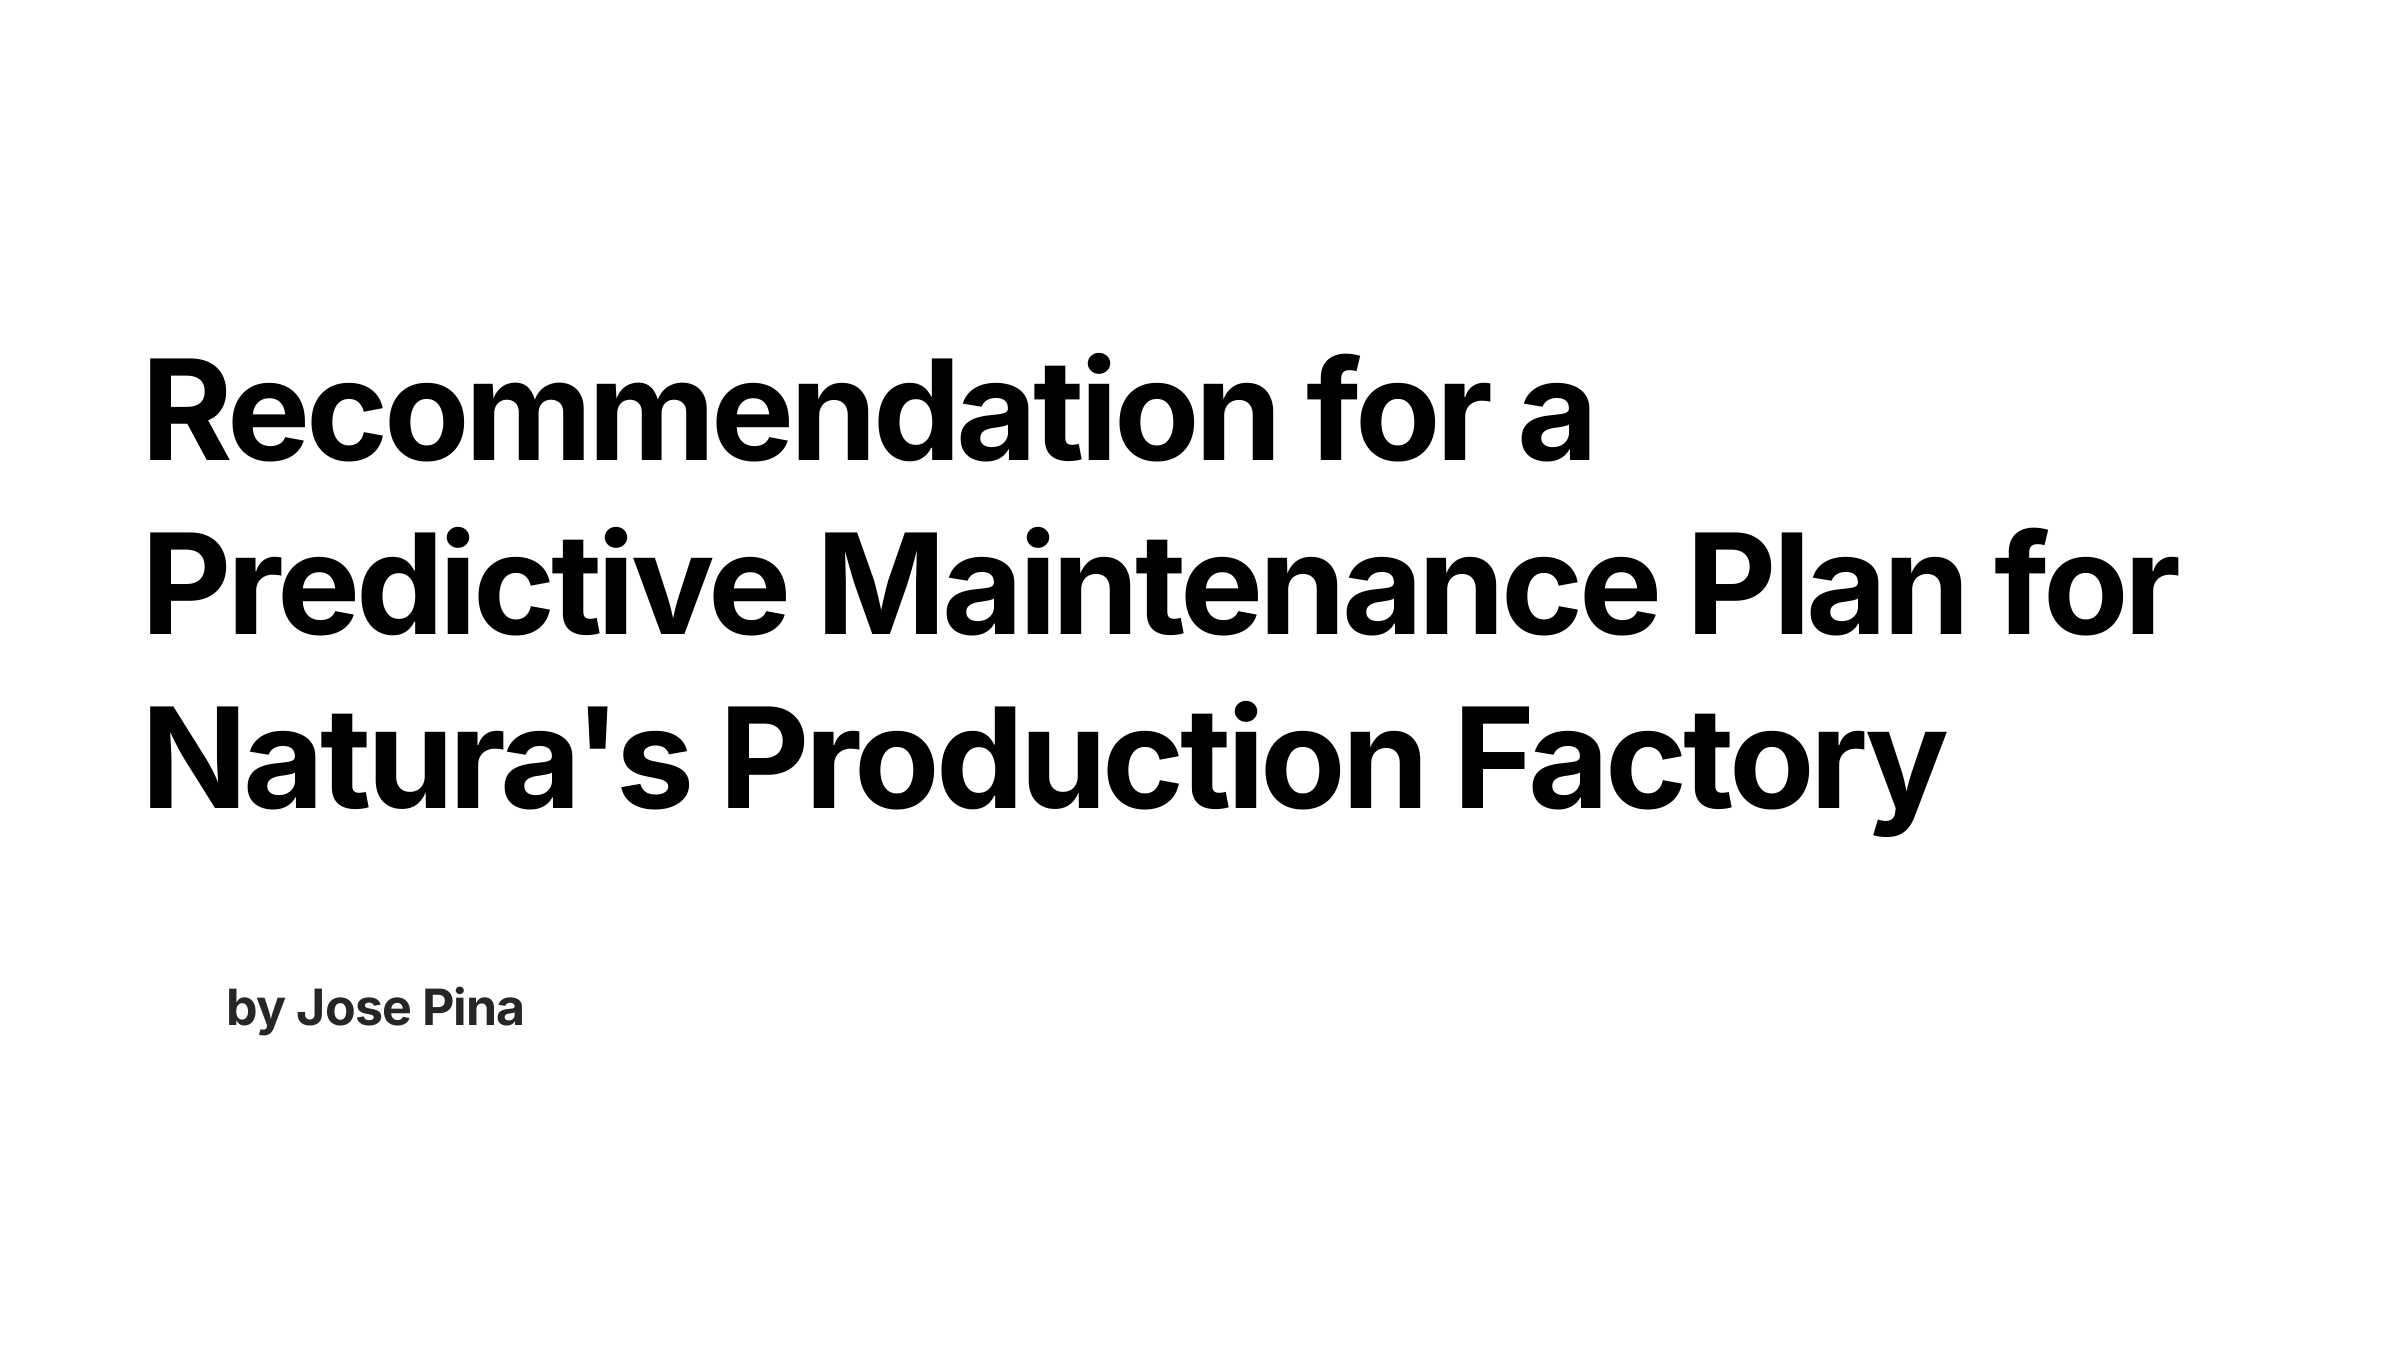

Recommendation for a Predictive Maintenance Plan for Natura's Production Factory
by Jose Pina
JP